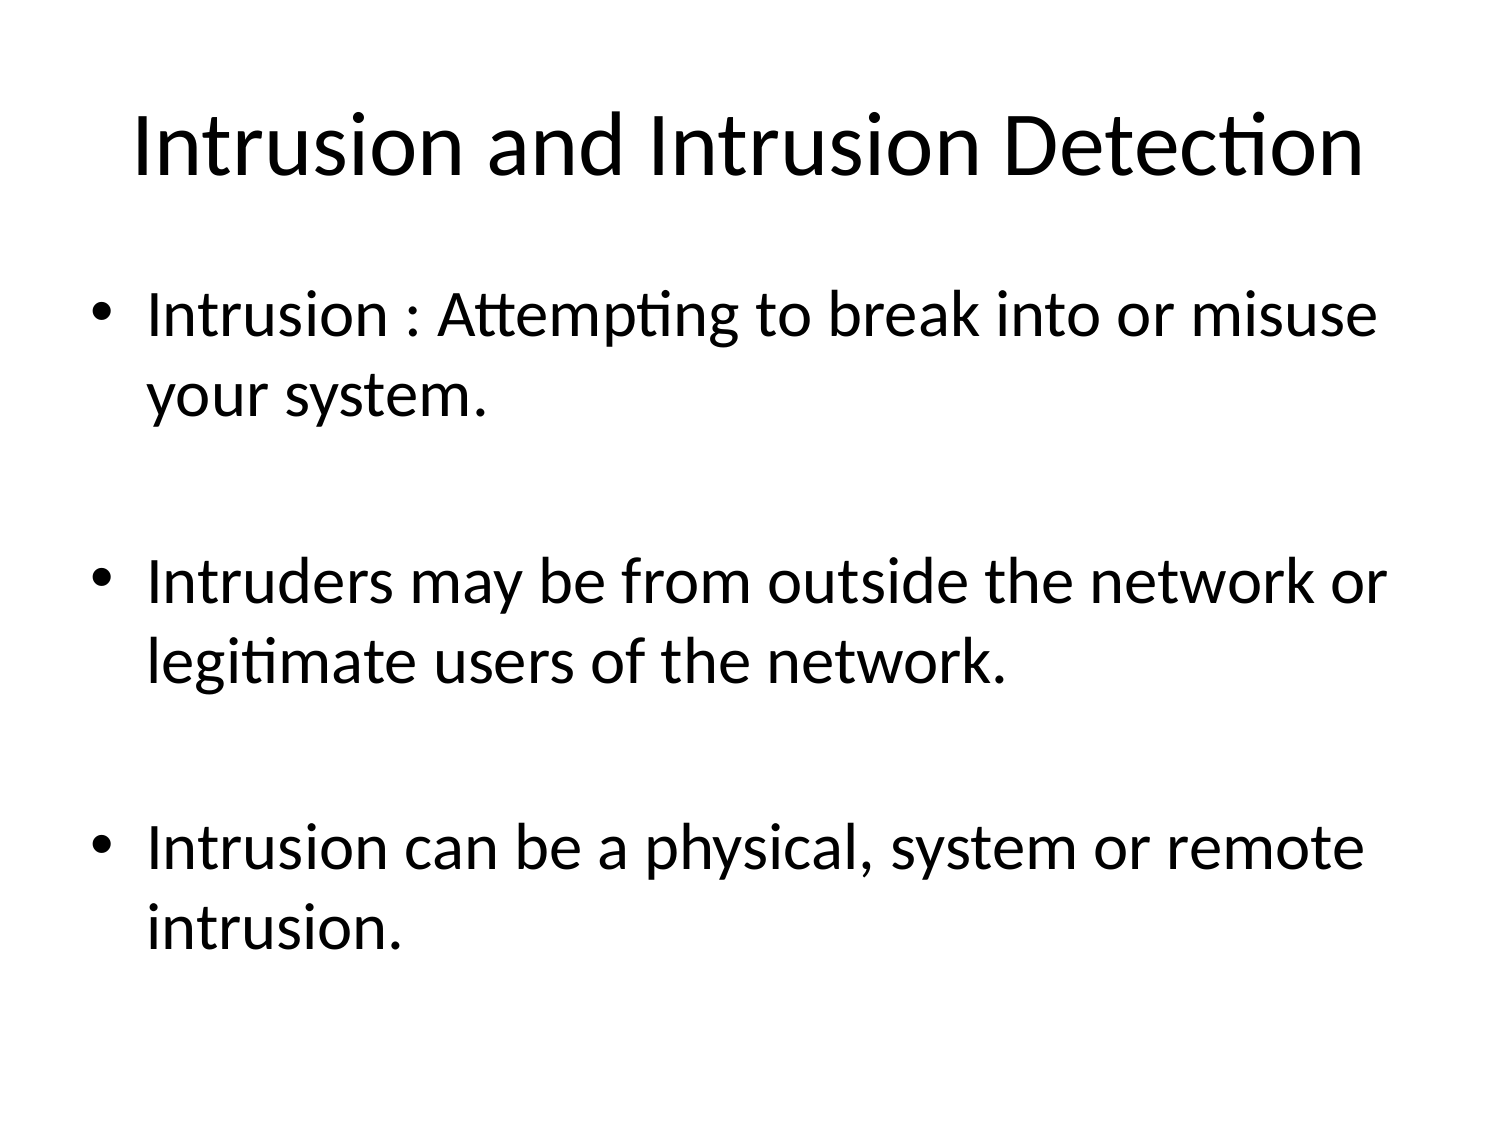

# Intrusion and Intrusion Detection
Intrusion : Attempting to break into or misuse your system.

Intruders may be from outside the network or legitimate users of the network.

Intrusion can be a physical, system or remote intrusion.